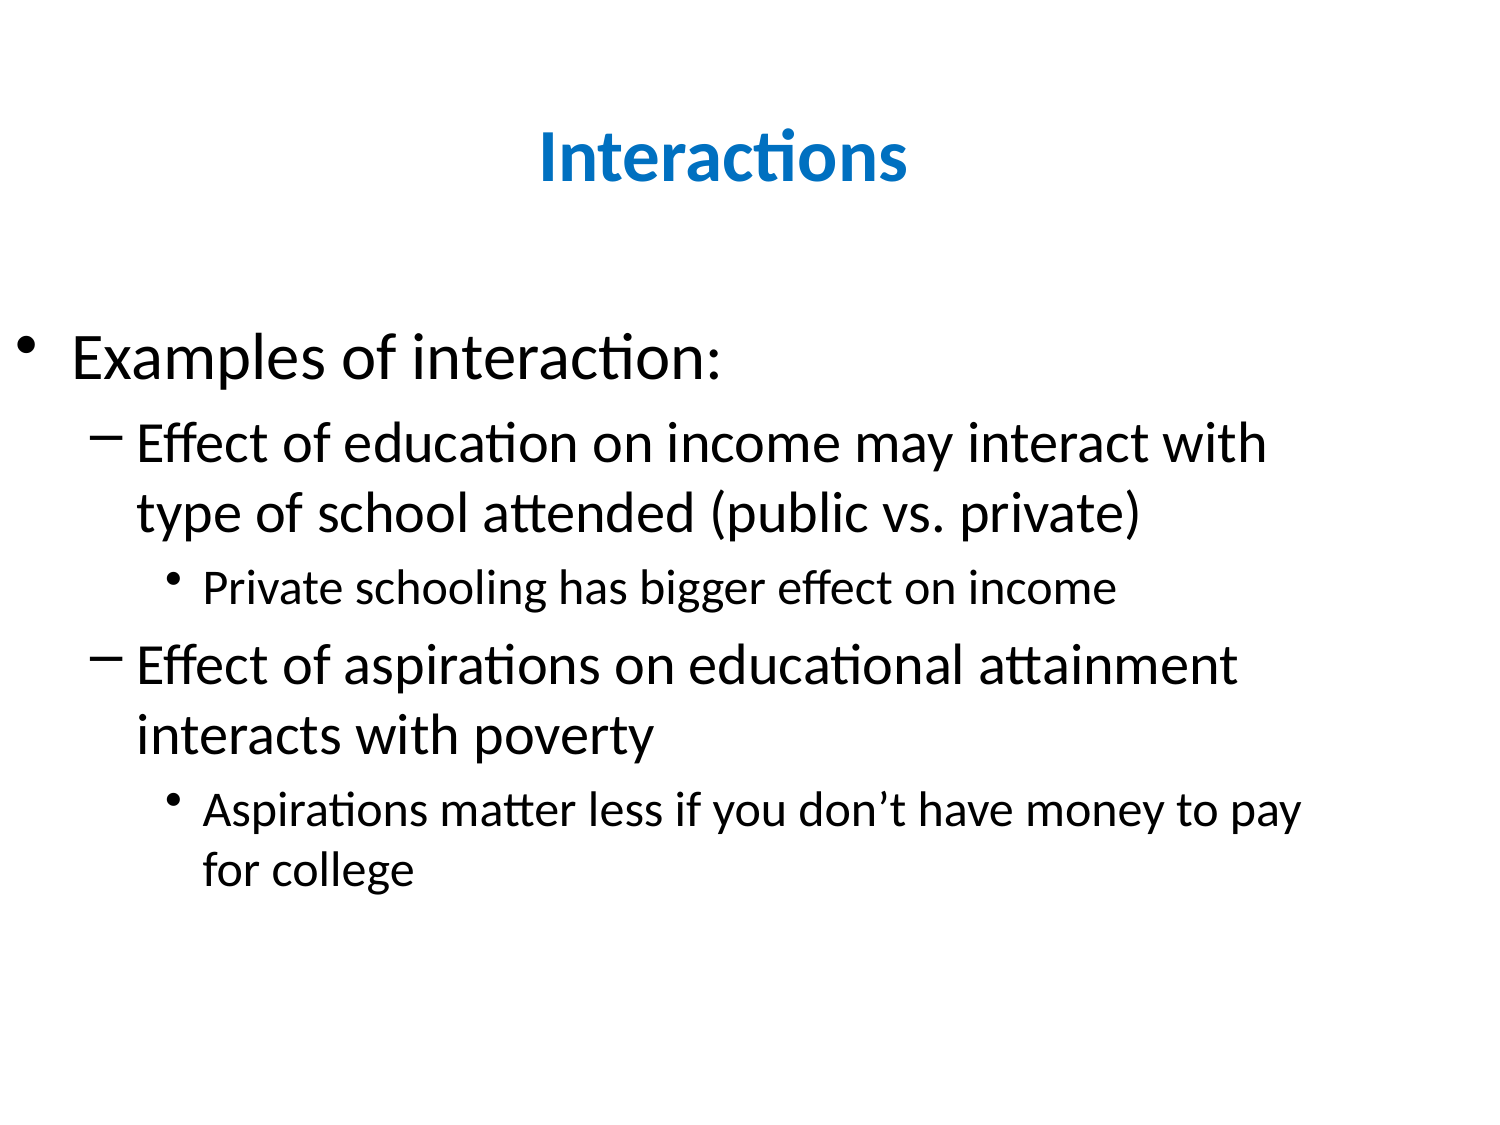

Interactions
Examples of interaction:
Effect of education on income may interact with type of school attended (public vs. private)
Private schooling has bigger effect on income
Effect of aspirations on educational attainment interacts with poverty
Aspirations matter less if you don’t have money to pay for college